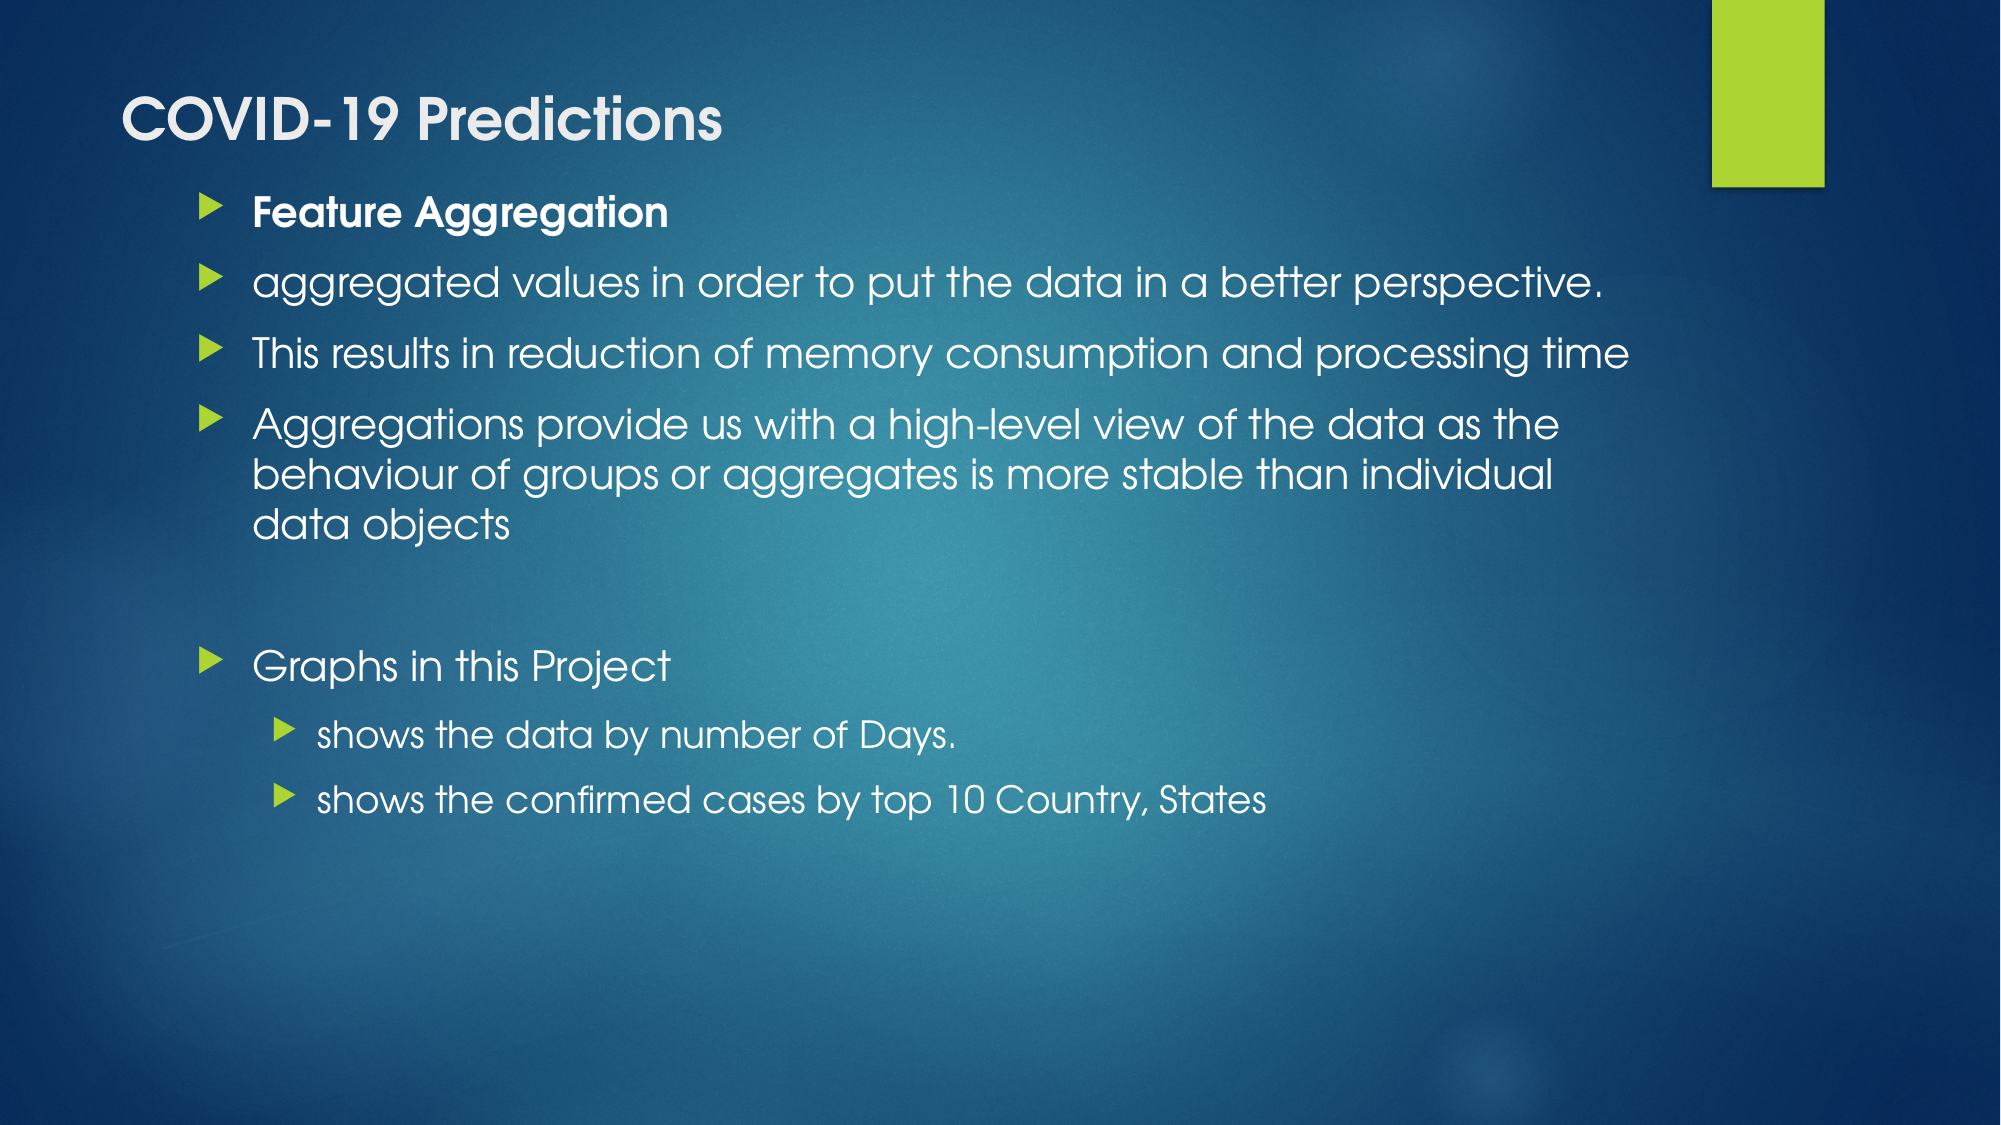

# COVID-19 Predictions
Feature Aggregation
aggregated values in order to put the data in a better perspective.
This results in reduction of memory consumption and processing time
Aggregations provide us with a high-level view of the data as the behaviour of groups or aggregates is more stable than individual data objects

Graphs in this Project
shows the data by number of Days.
shows the confirmed cases by top 10 Country, States